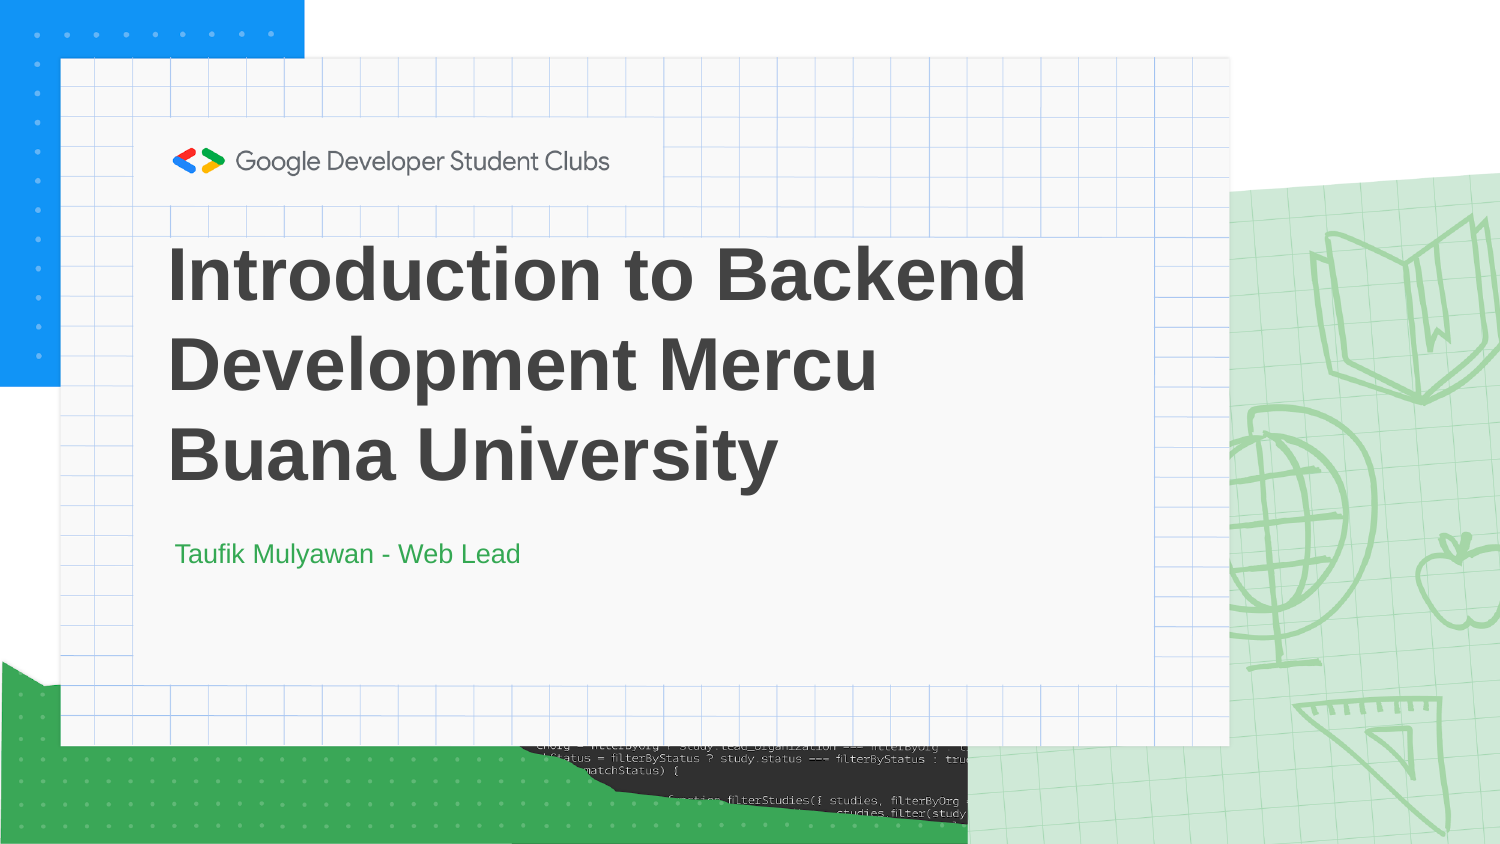

Introduction to Backend Development Mercu Buana University
Taufik Mulyawan - Web Lead